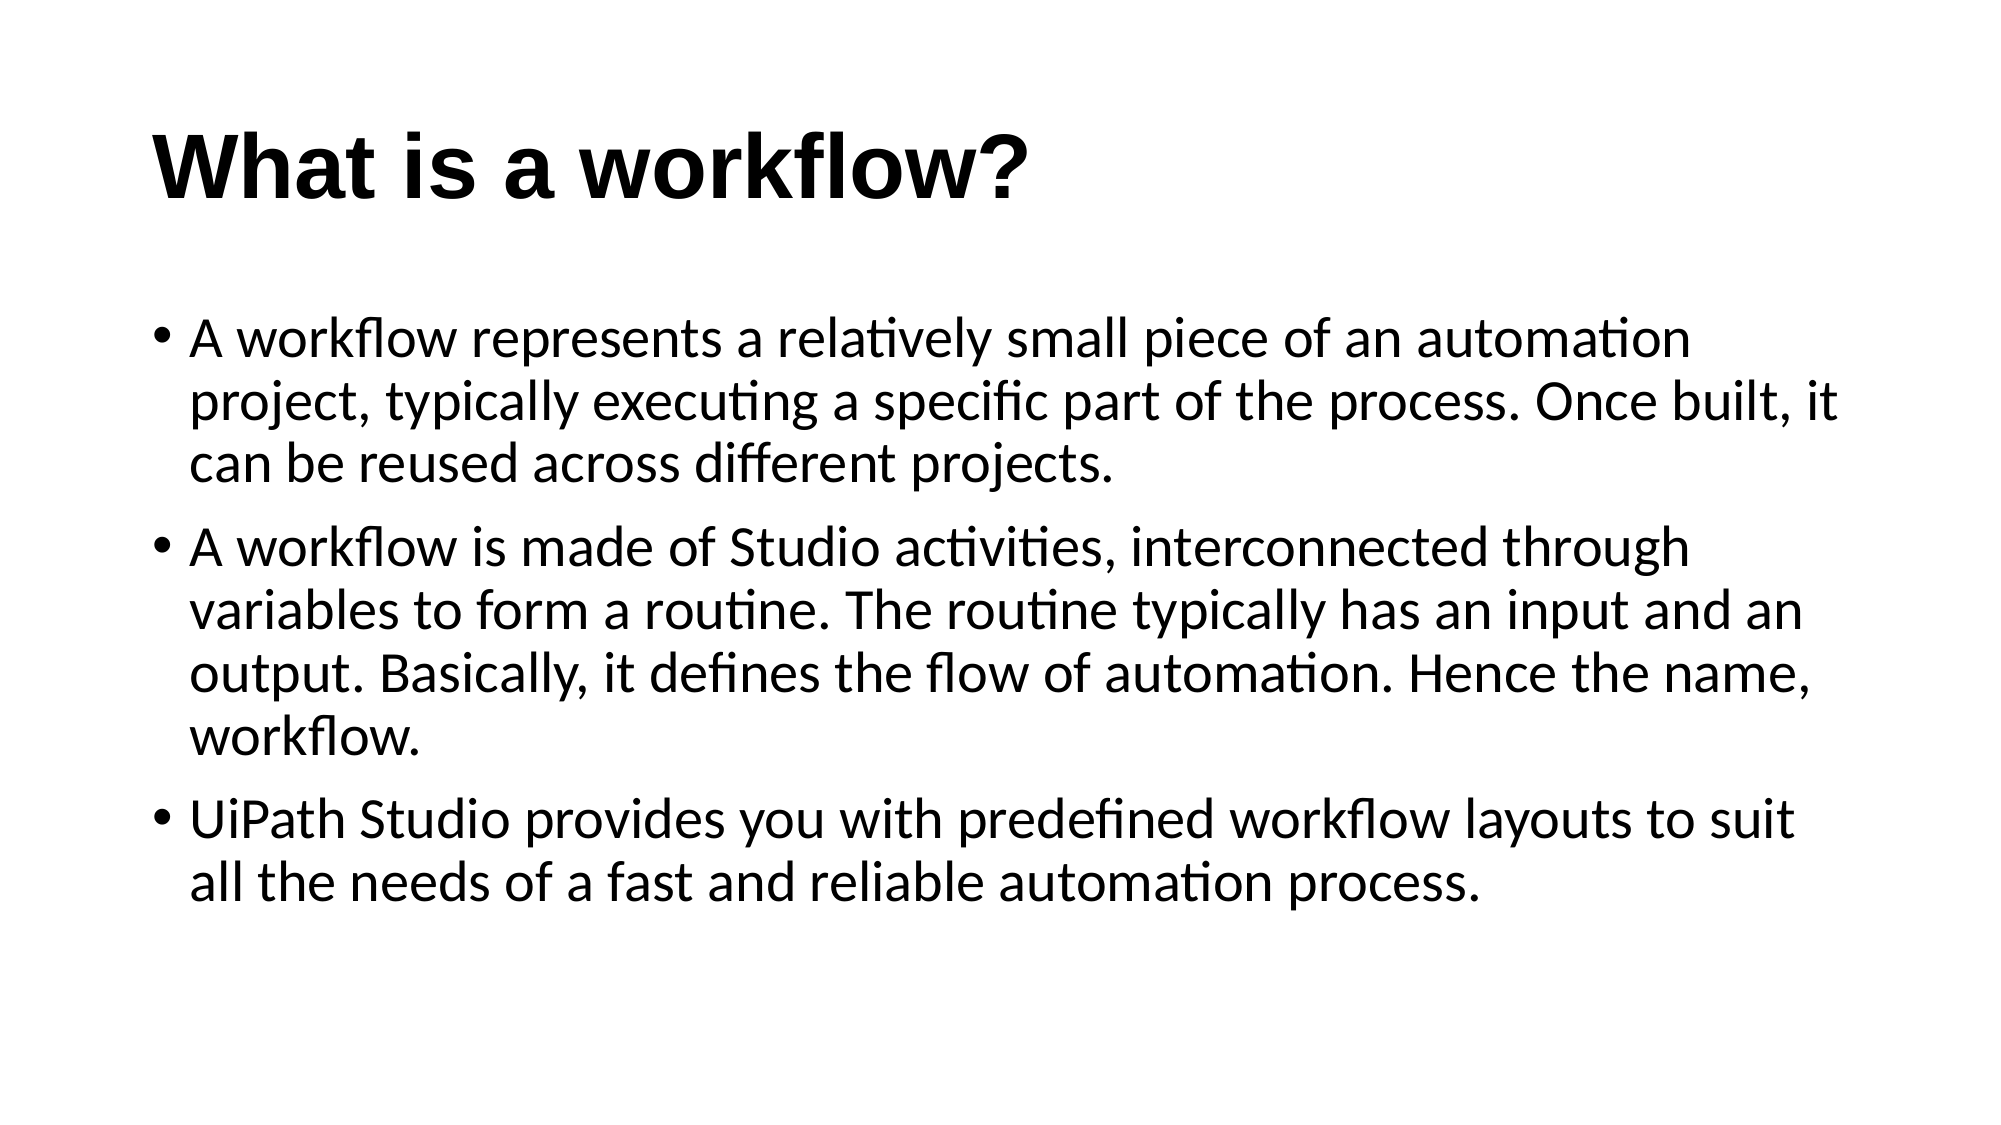

# What is a workflow?
A workflow represents a relatively small piece of an automation project, typically executing a specific part of the process. Once built, it can be reused across different projects.
A workflow is made of Studio activities, interconnected through variables to form a routine. The routine typically has an input and an output. Basically, it defines the flow of automation. Hence the name, workflow.
UiPath Studio provides you with predefined workflow layouts to suit all the needs of a fast and reliable automation process.